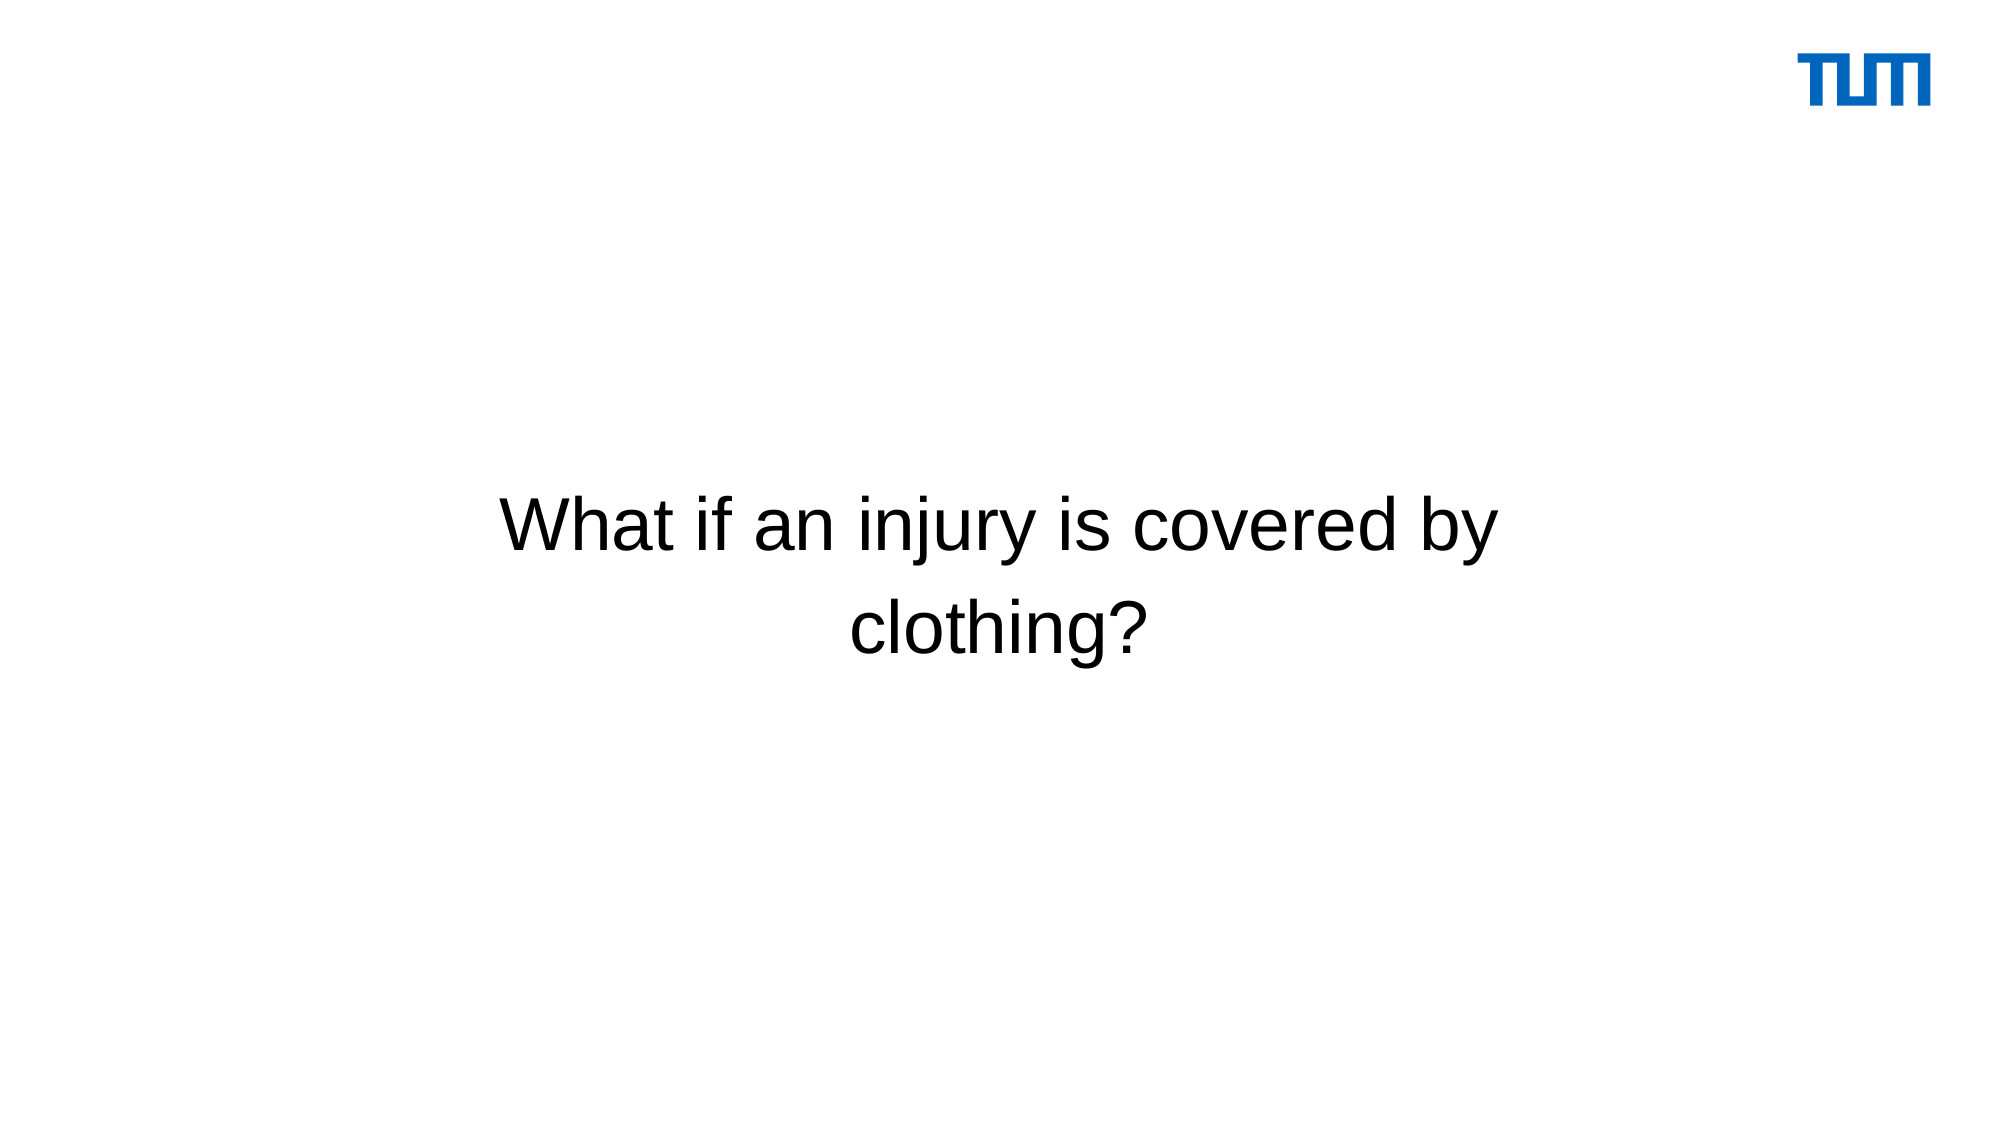

What if an injury is covered by clothing?